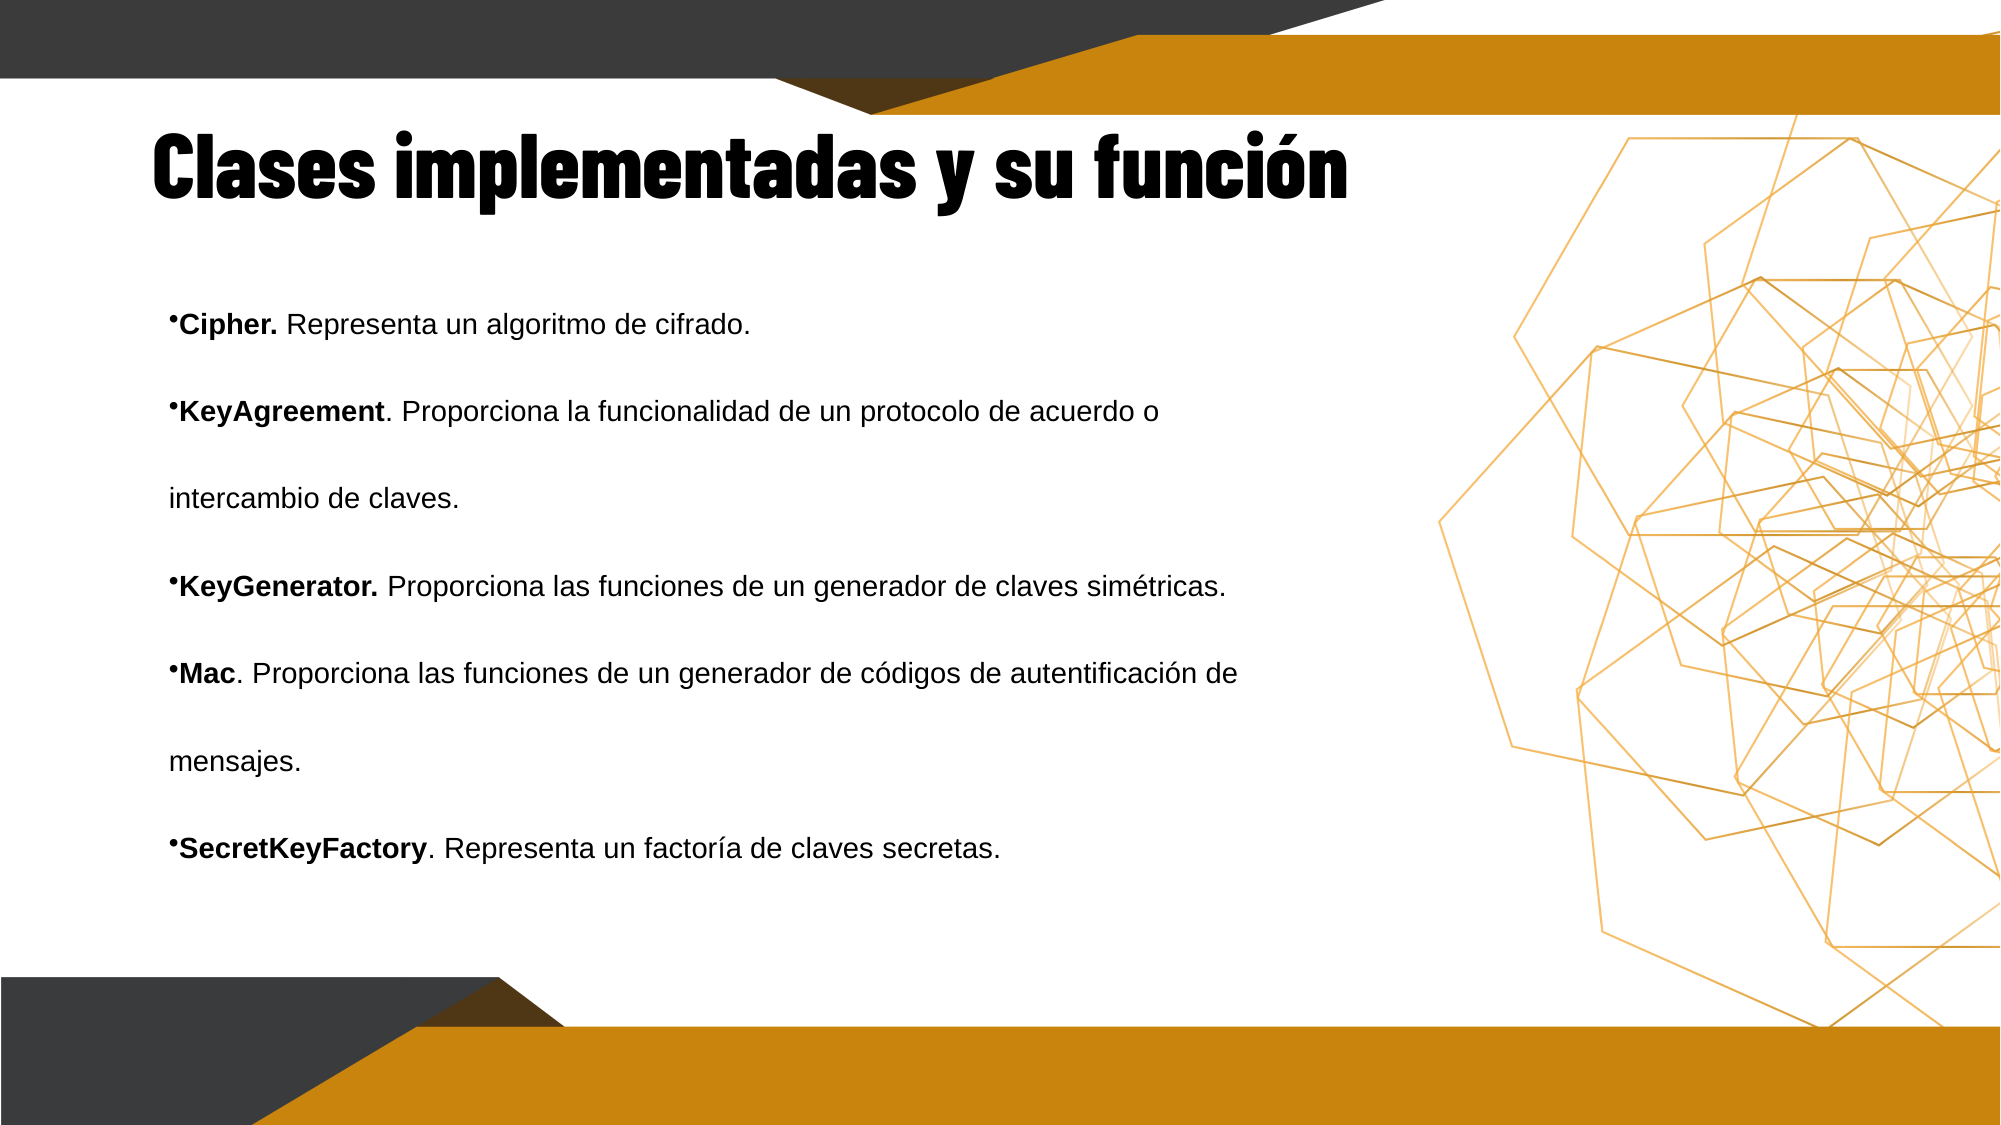

# Clases implementadas y su función

Cipher. Representa un algoritmo de cifrado.
KeyAgreement. Proporciona la funcionalidad de un protocolo de acuerdo o intercambio de claves.
KeyGenerator. Proporciona las funciones de un generador de claves simétricas.
Mac. Proporciona las funciones de un generador de códigos de autentificación de mensajes.
SecretKeyFactory. Representa un factoría de claves secretas.